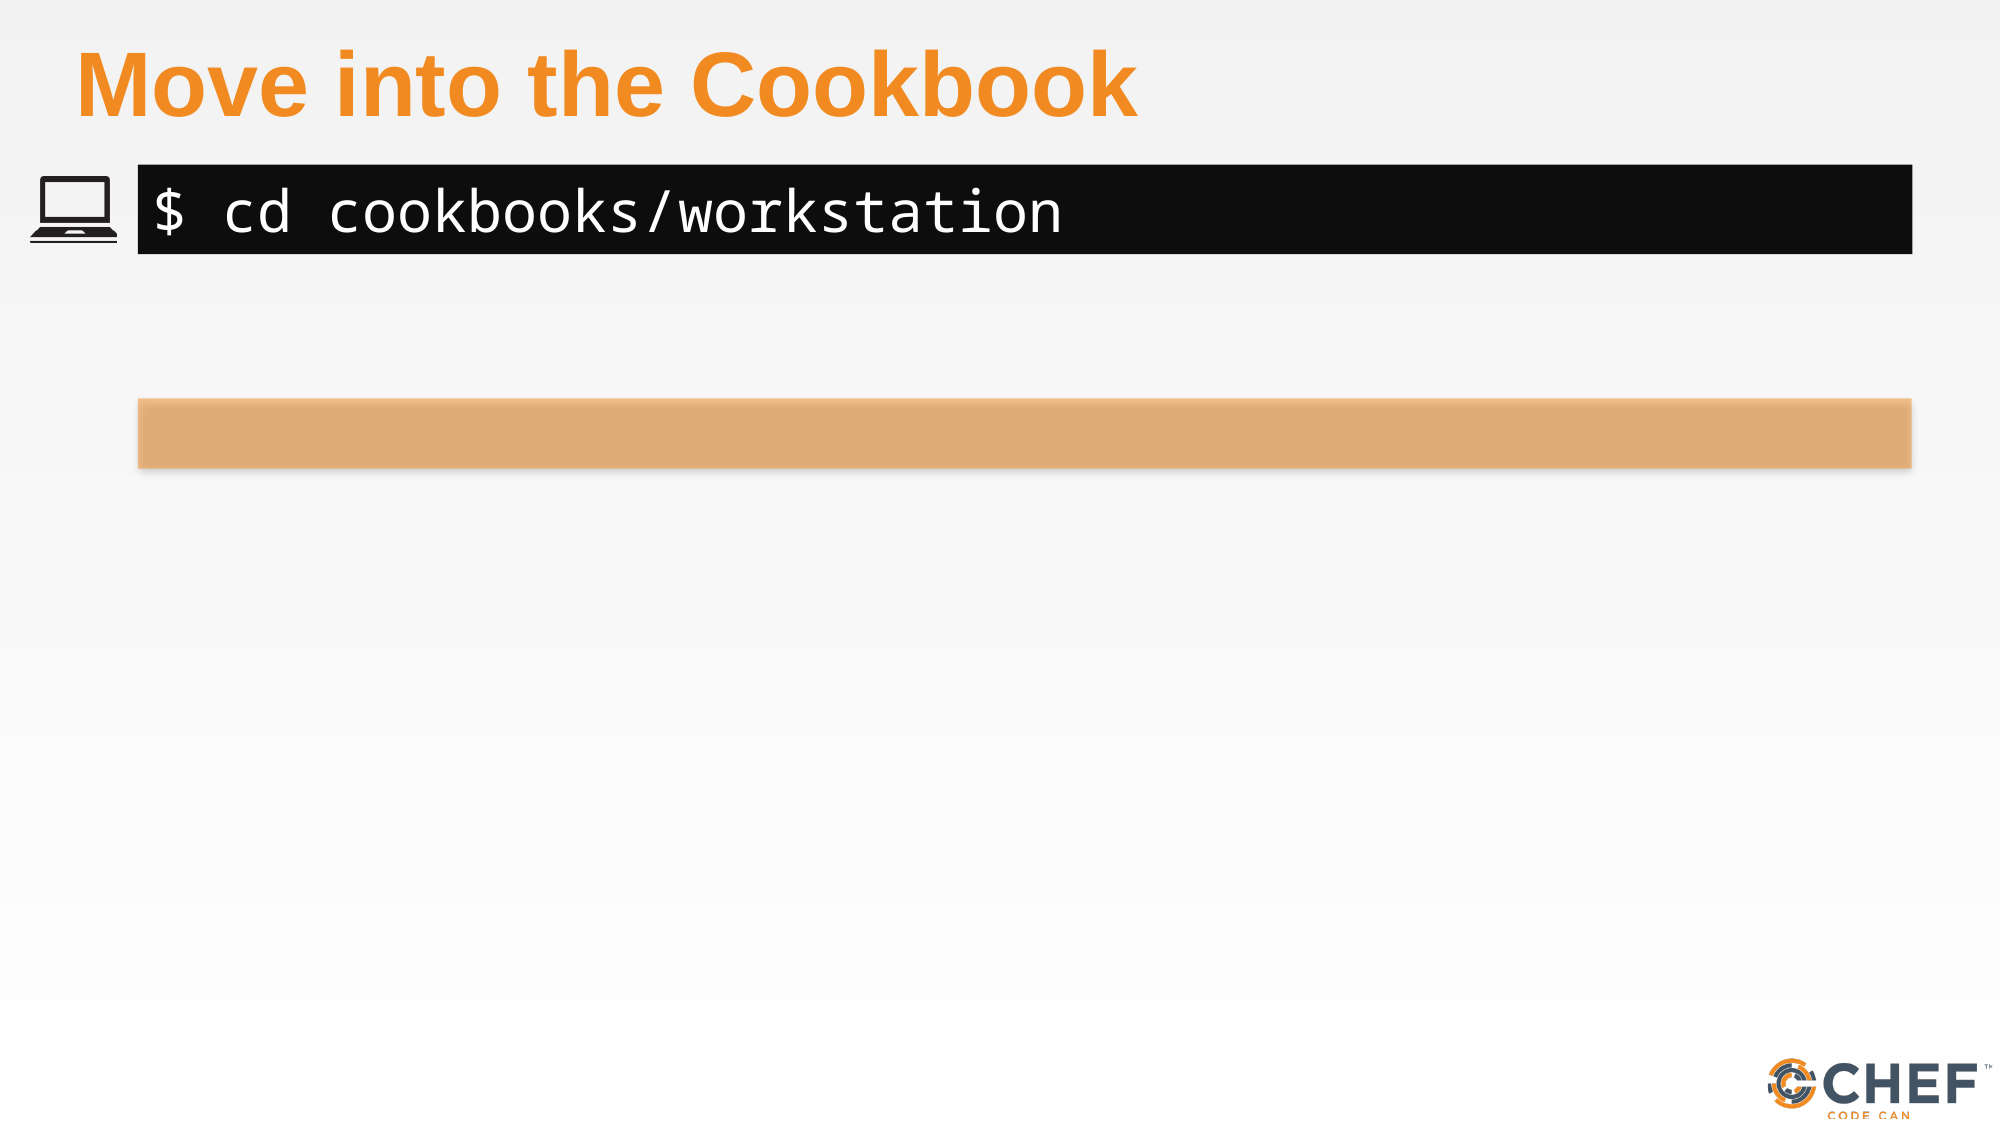

# Move into the Cookbook
$ cd cookbooks/workstation